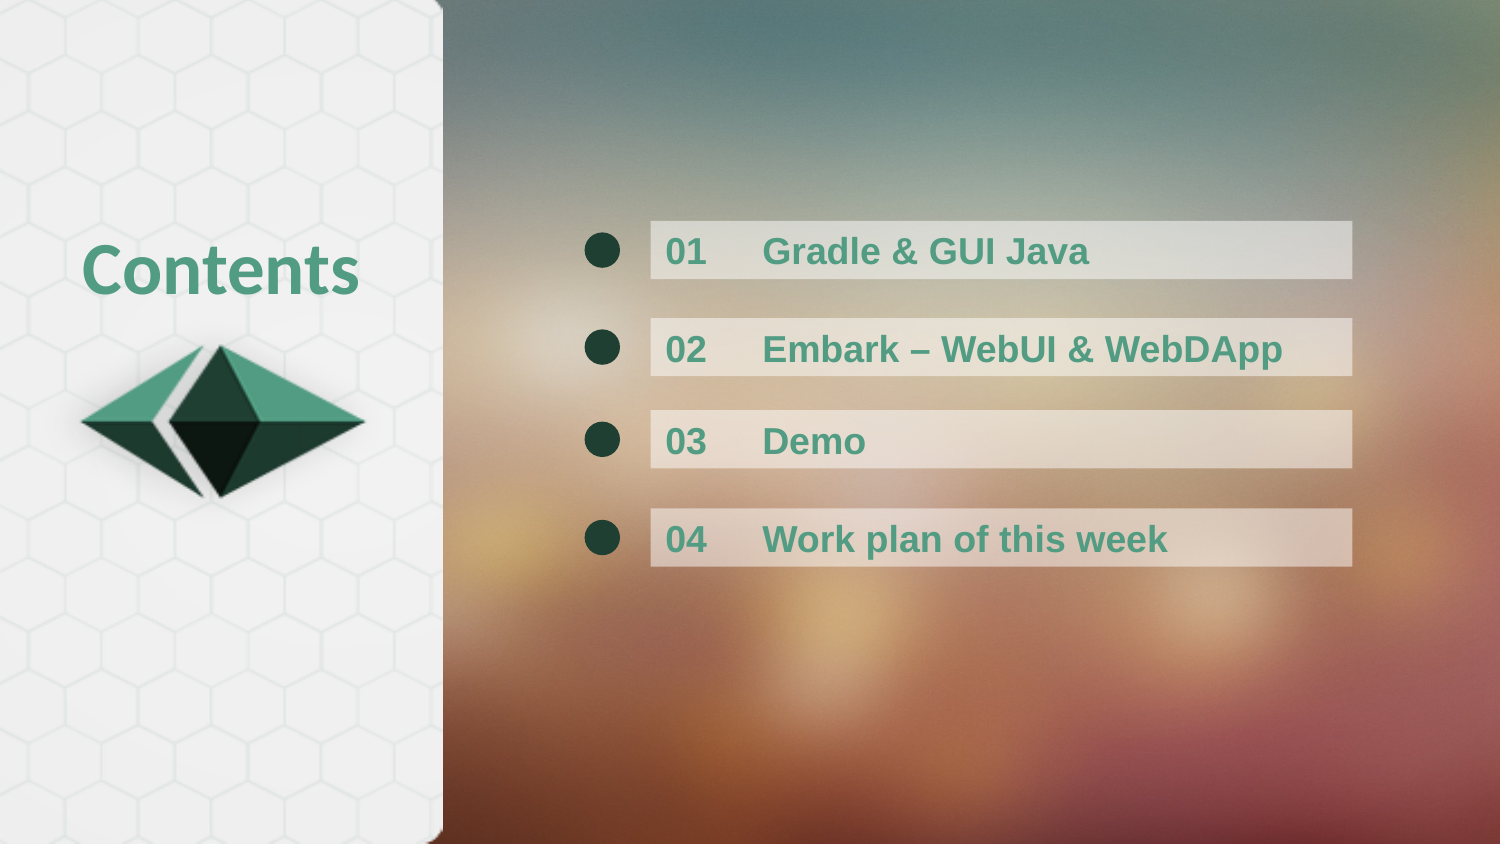

Contents
01　Gradle & GUI Java

02　Embark – WebUI & WebDApp

03　Demo

04　Work plan of this week